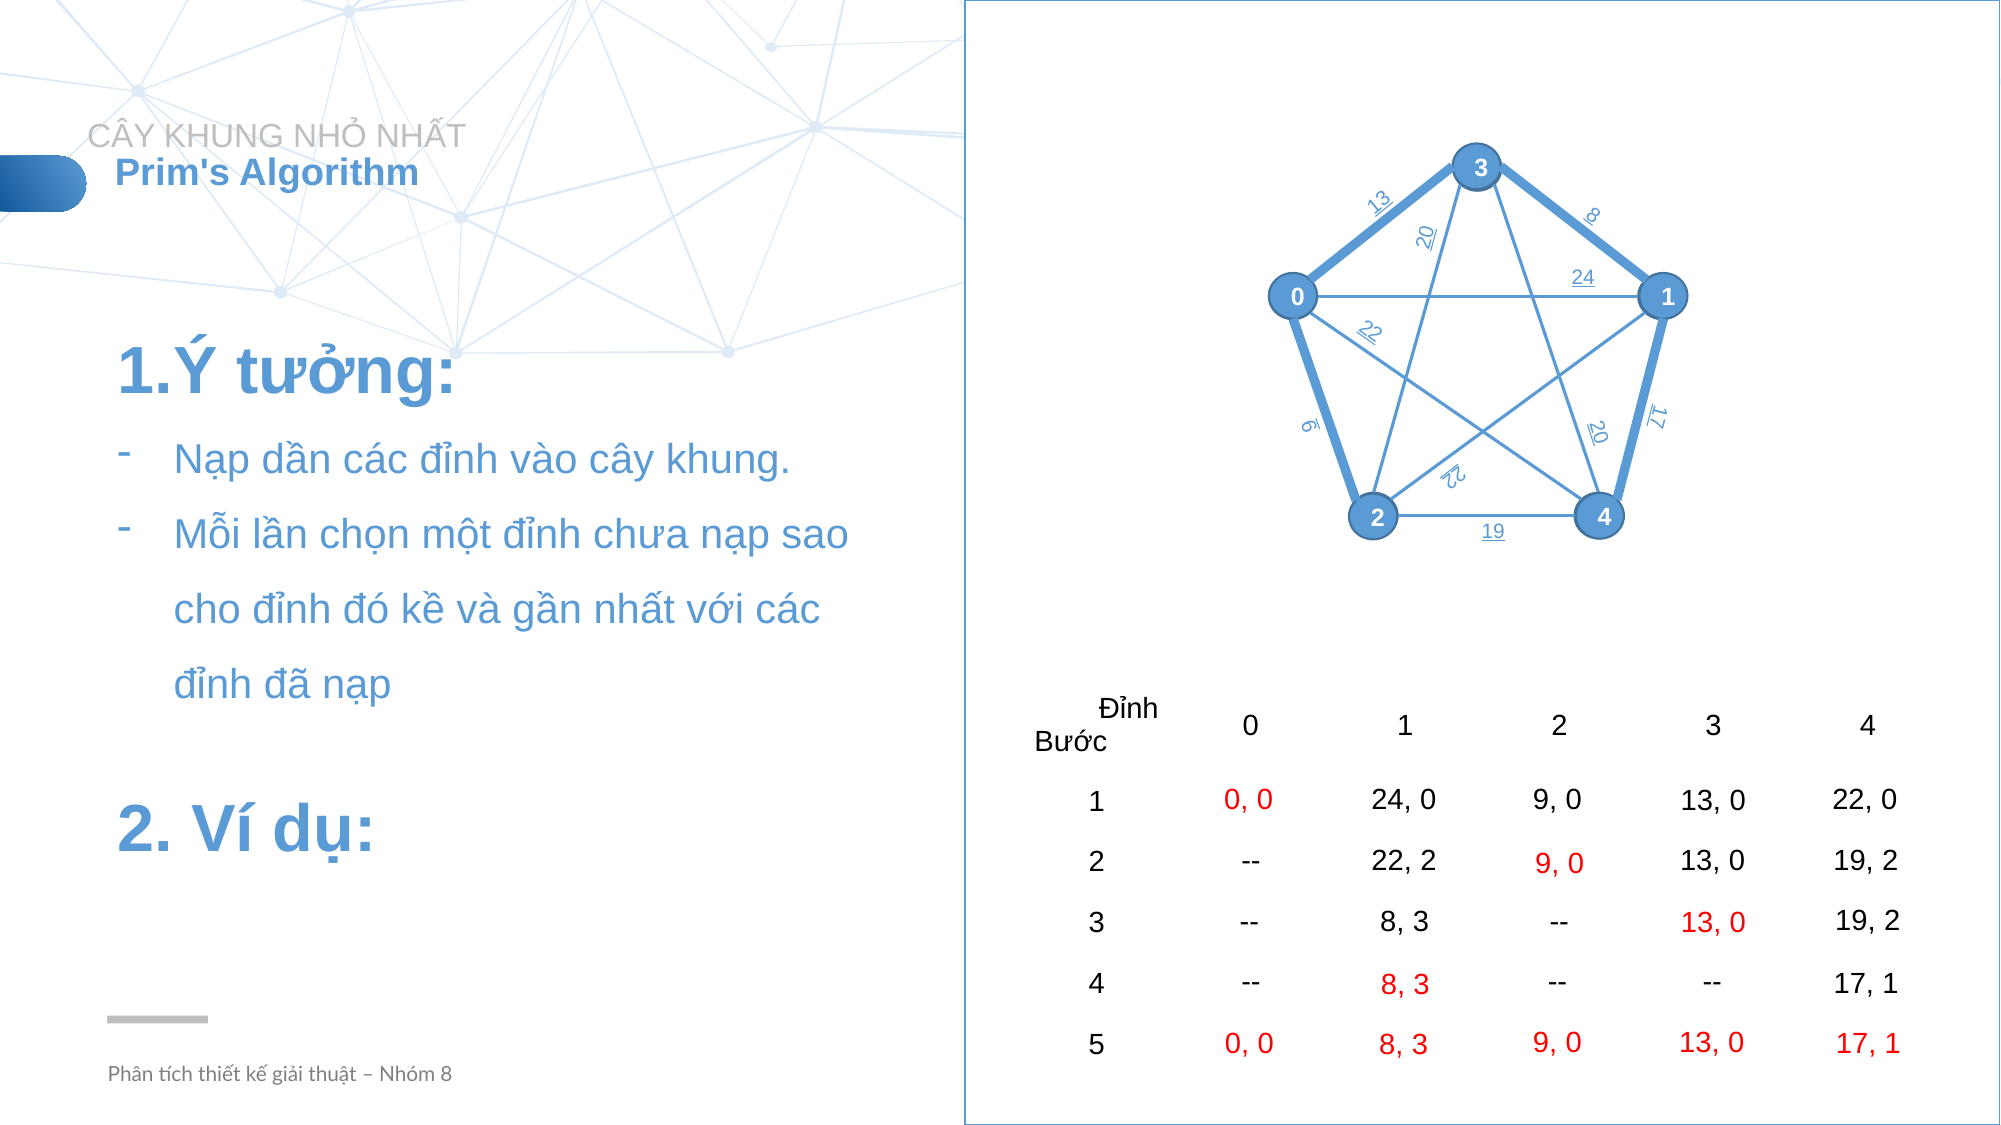

3
0
1
2
4
13
8
20
24
22
9
17
20
22
19
CÂY KHUNG NHỎ NHẤT
3
# Prim's Algorithm
0
1
Ý tưởng:
Nạp dần các đỉnh vào cây khung.
Mỗi lần chọn một đỉnh chưa nạp sao cho đỉnh đó kề và gần nhất với các đỉnh đã nạp
4
2
| Đỉnh Bước | 0 | 1 | 2 | 3 | 4 |
| --- | --- | --- | --- | --- | --- |
| 1 |  |  |  |  |  |
| 2 |  |  |  |  |  |
| 3 |  |  |  |  |  |
| 4 |  |  |  |  |  |
| 5 |  |  |  |  |  |
| 22, 0 |
| --- |
| 0, 0 |
| --- |
| 24, 0 |
| --- |
| 9, 0 |
| --- |
| 13, 0 |
| --- |
2. Ví dụ:
| -- |
| --- |
| 13, 0 |
| --- |
| 19, 2 |
| --- |
| 22, 2 |
| --- |
| 9, 0 |
| --- |
| 19, 2 |
| --- |
| -- |
| --- |
| -- |
| --- |
| 8, 3 |
| --- |
| 13, 0 |
| --- |
| -- |
| --- |
| -- |
| --- |
| -- |
| --- |
| 17, 1 |
| --- |
| 8, 3 |
| --- |
| 9, 0 |
| --- |
| 13, 0 |
| --- |
| 0, 0 |
| --- |
| 17, 1 |
| --- |
| 8, 3 |
| --- |

Phân tích thiết kế giải thuật – Nhóm 8